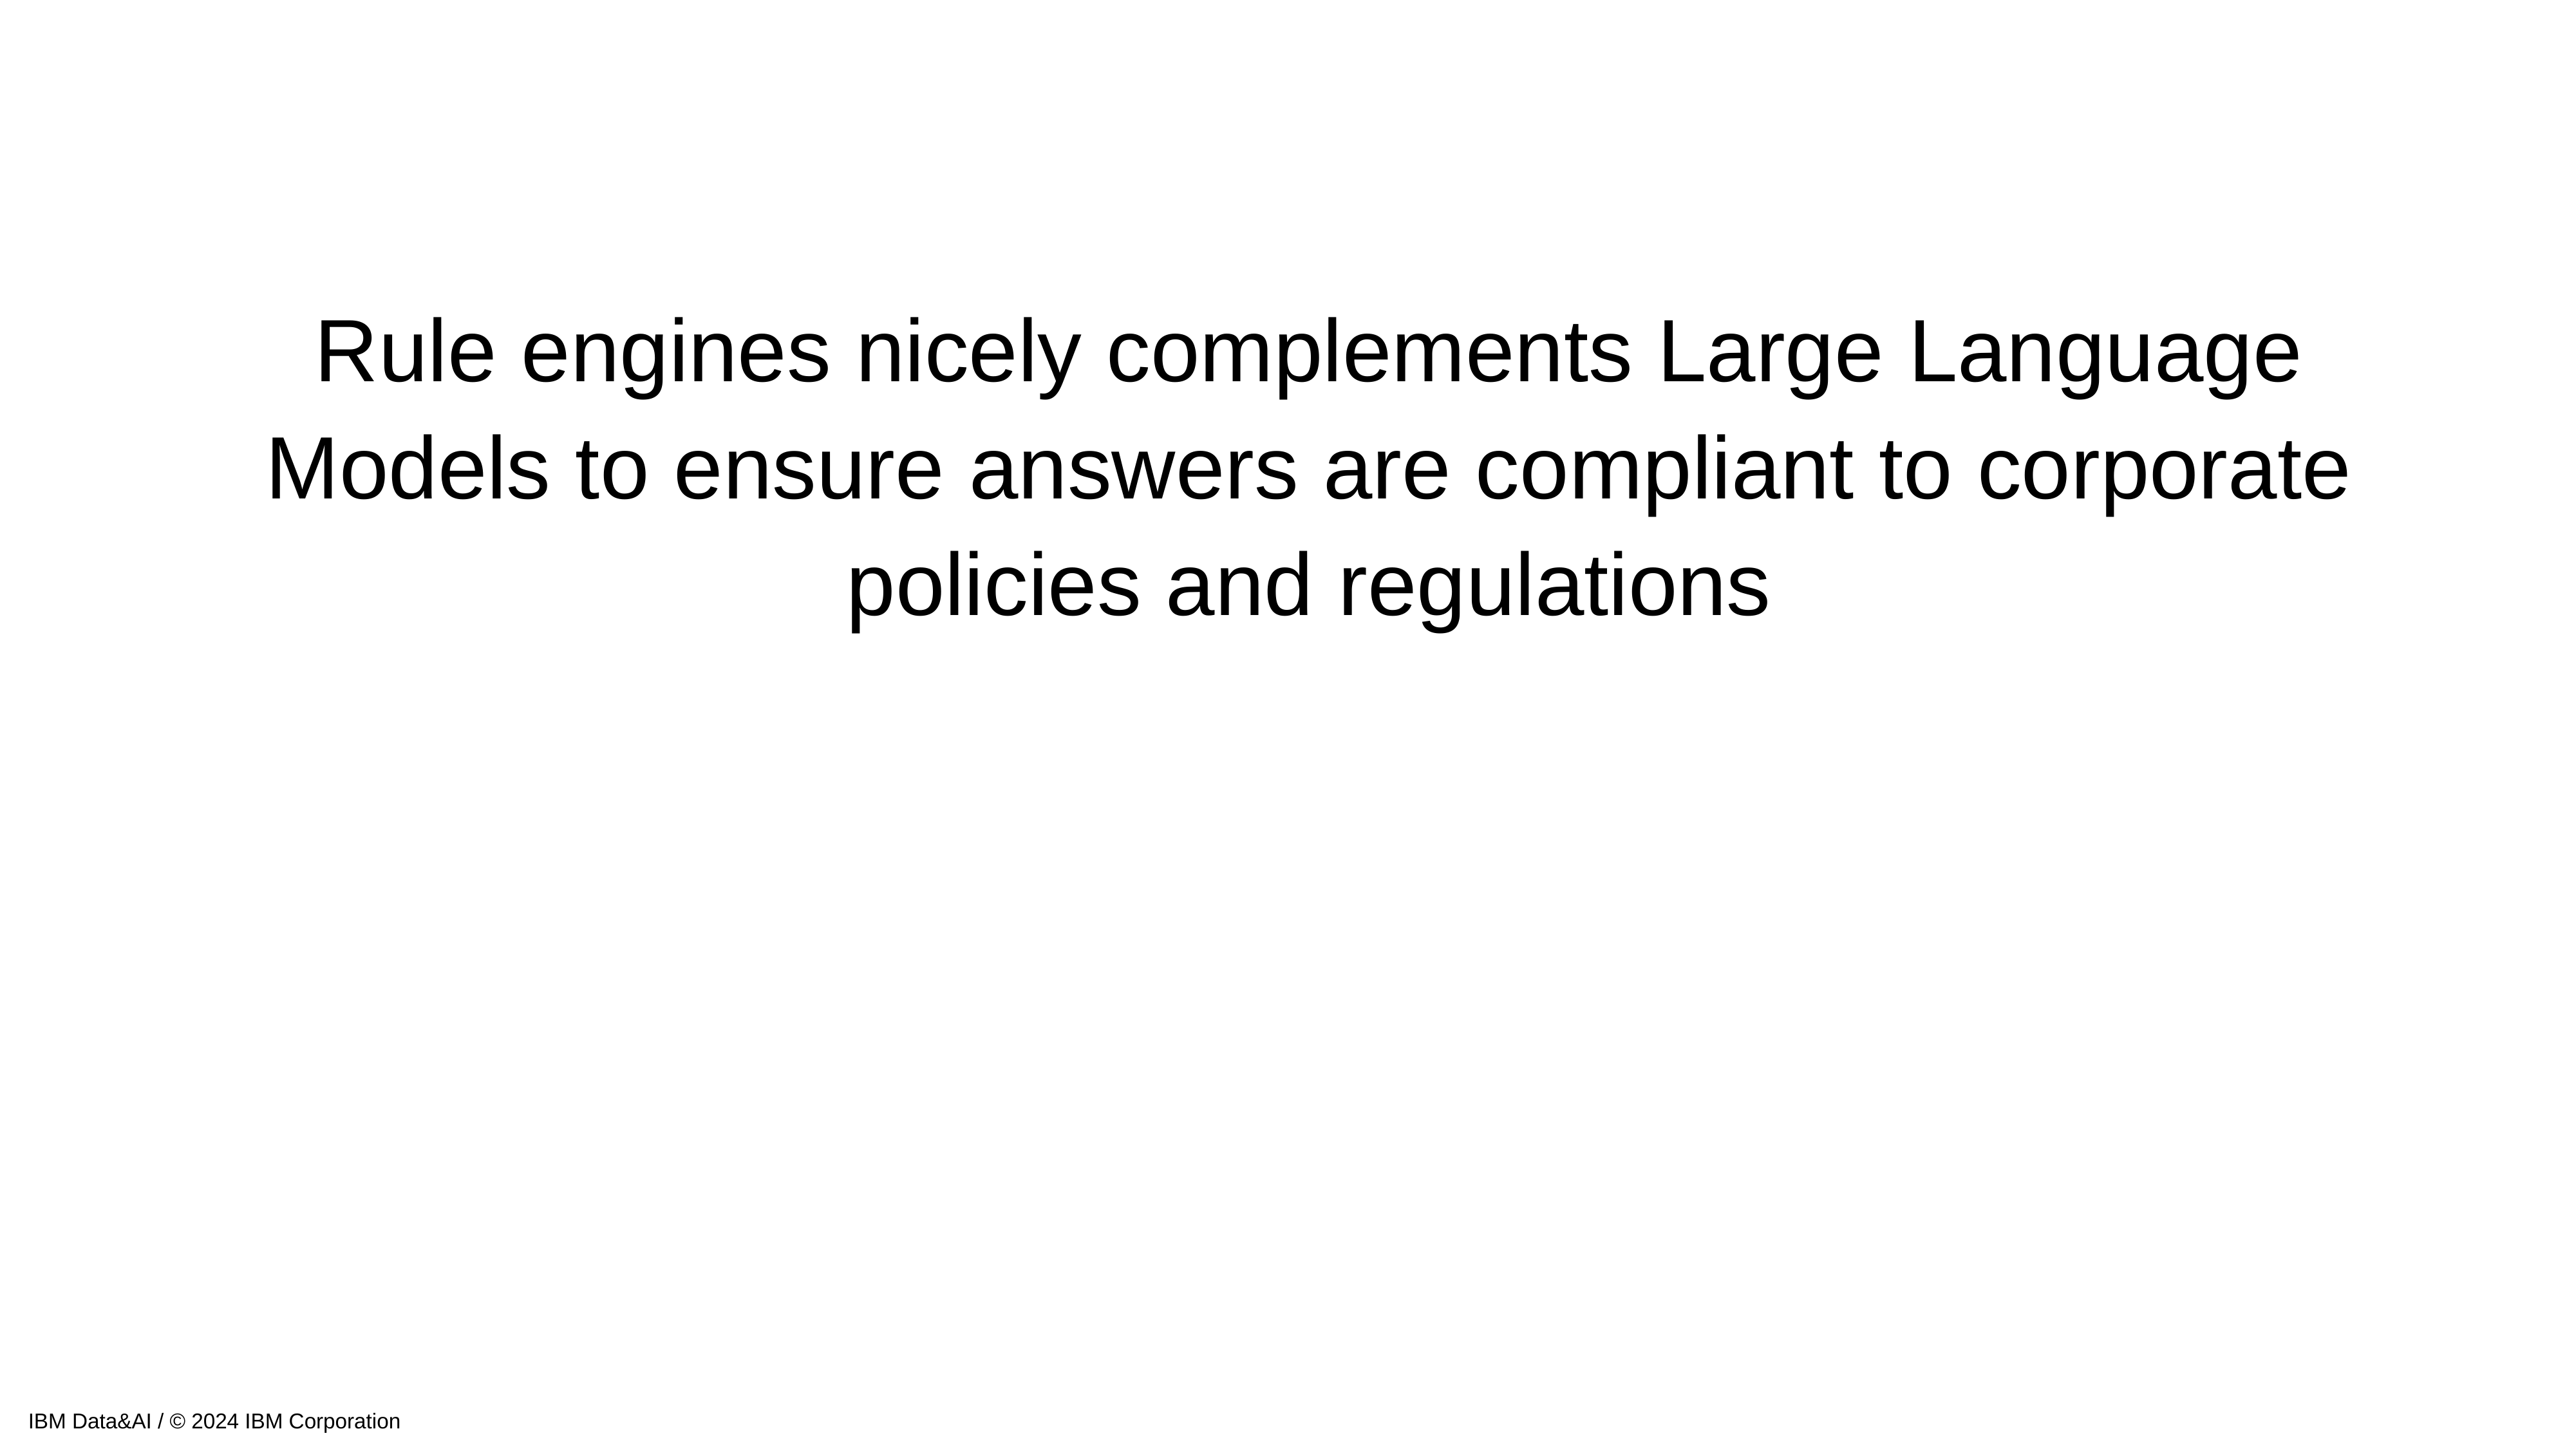

Rule engines nicely complements Large Language Models to ensure answers are compliant to corporate policies and regulations

IBM Data&AI / © 2024 IBM Corporation